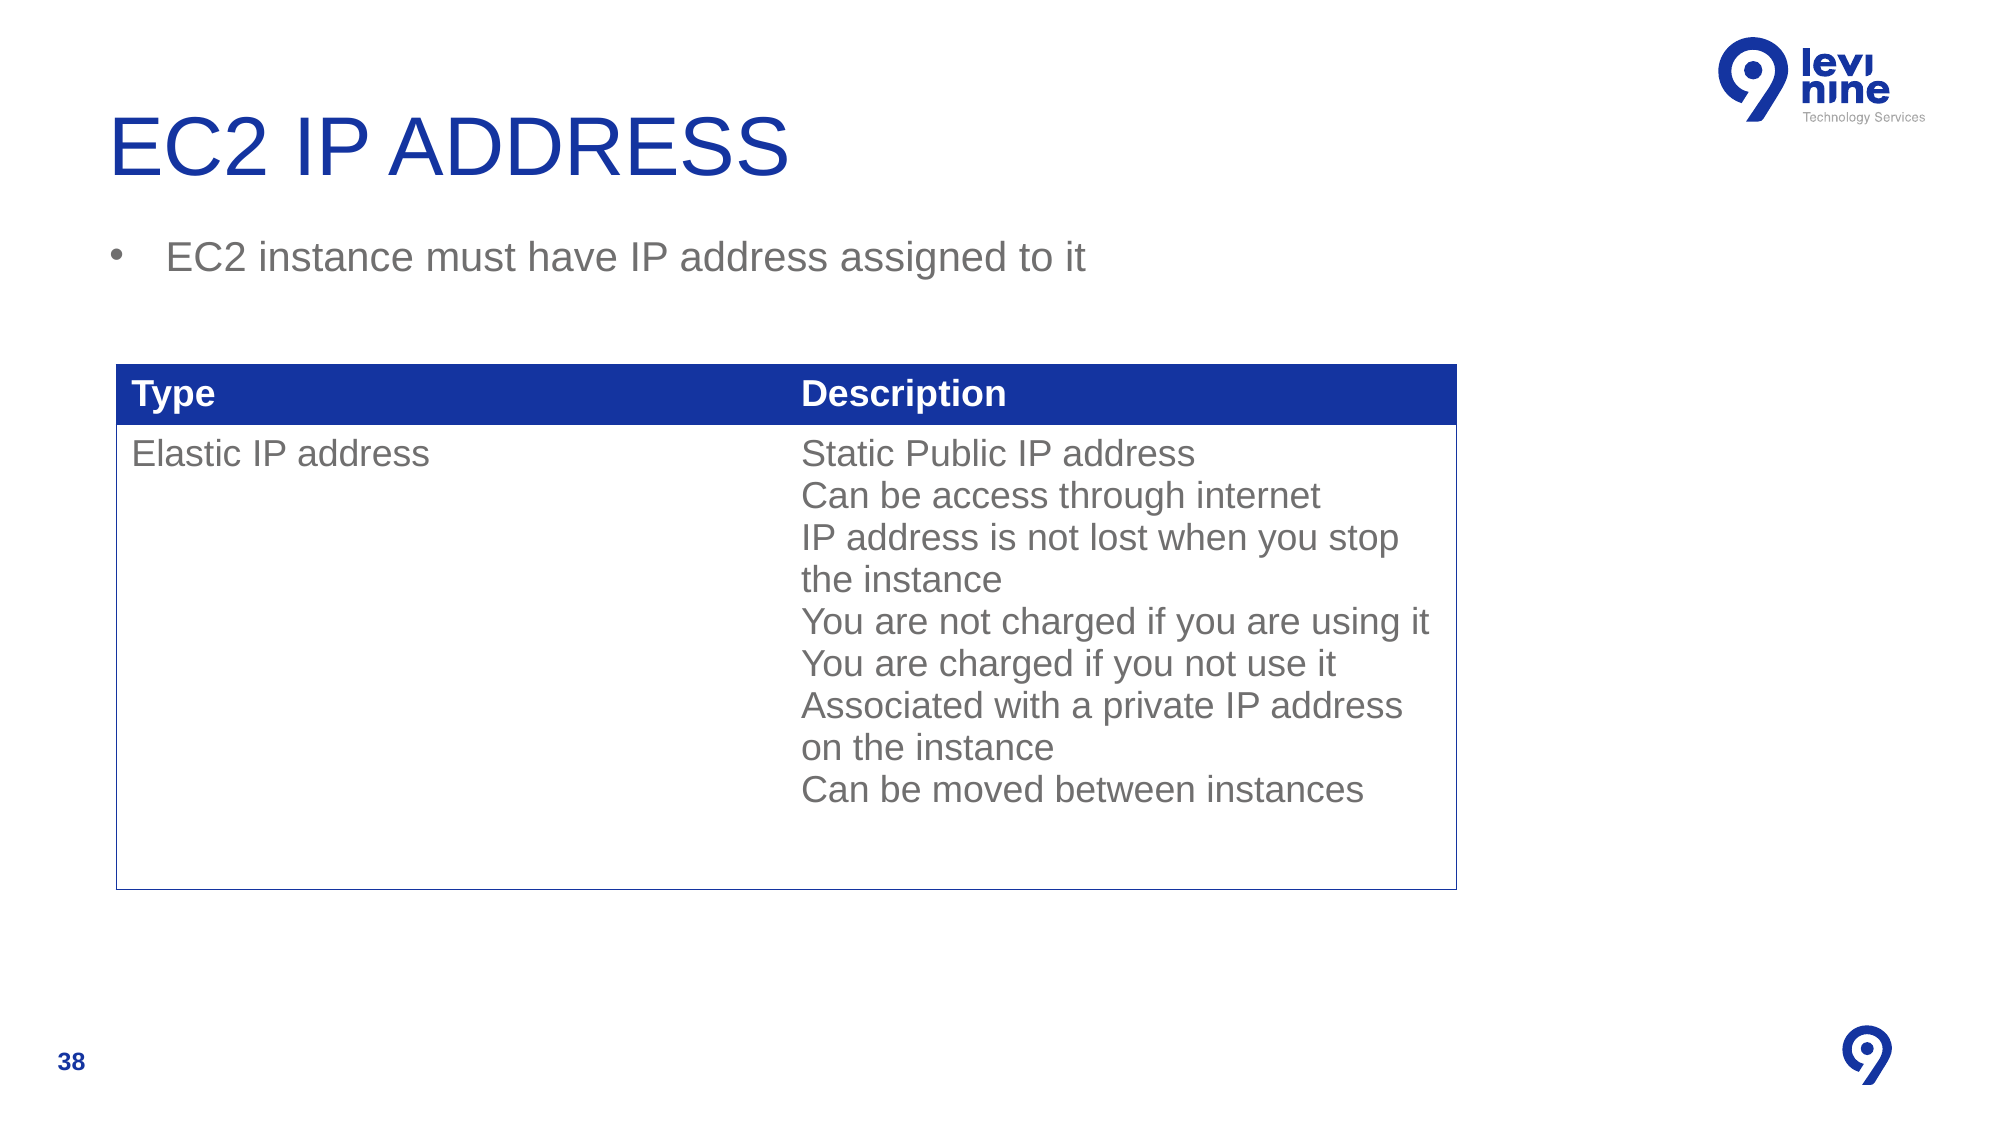

# EC2 IP ADDRESS
EC2 instance must have IP address assigned to it

| Type | Description |
| --- | --- |
| Elastic IP address | Static Public IP address Can be access through internet IP address is not lost when you stop the instance You are not charged if you are using it You are charged if you not use it Associated with a private IP address on the instance Can be moved between instances |
38